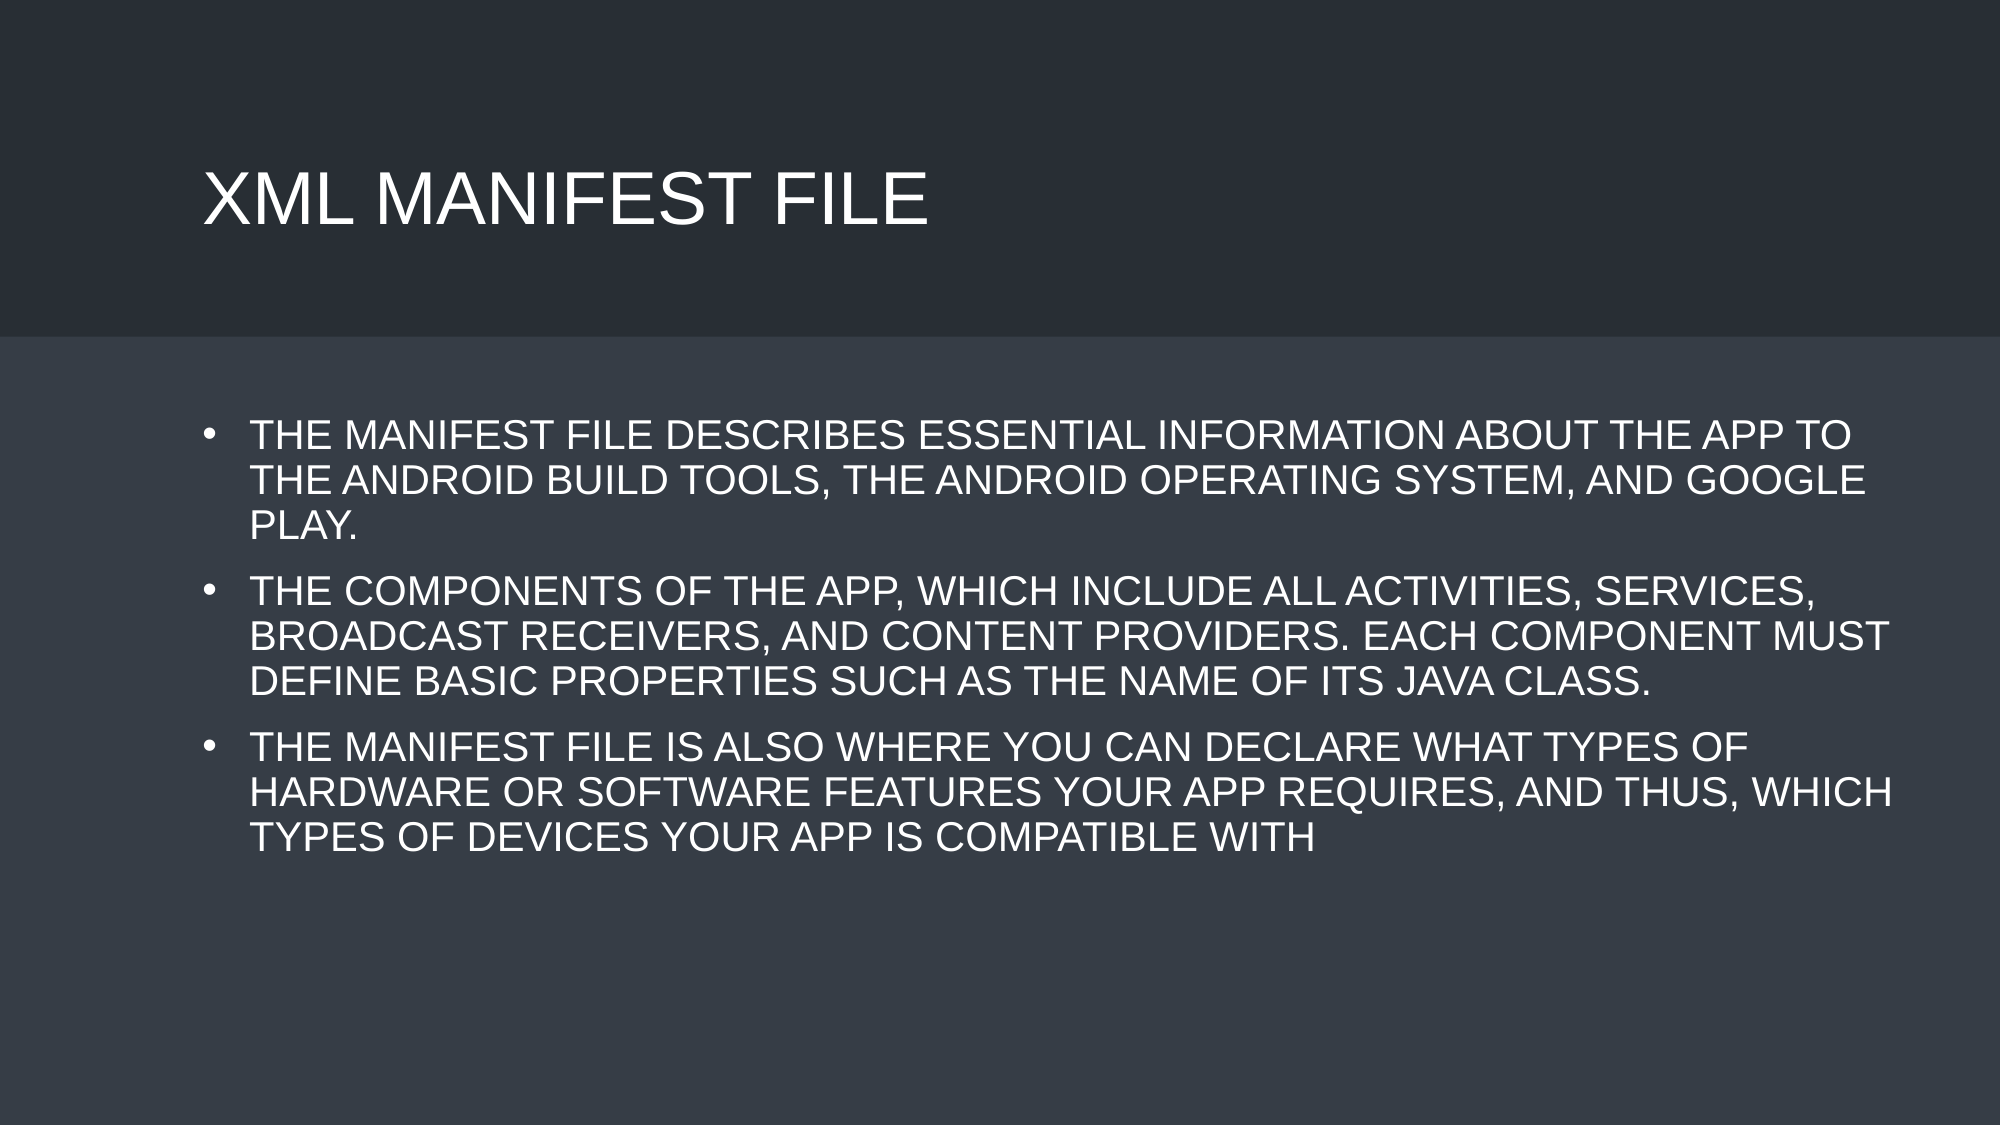

# Xml Manifest File
The manifest file describes essential information about the app to the Android build tools, the Android operating system, and Google Play.
The components of the app, which include all activities, services, broadcast receivers, and content providers. Each component must define basic properties such as the name of its Java class.
The manifest file is also where you can declare what types of hardware or software features your app requires, and thus, which types of devices your app is compatible with